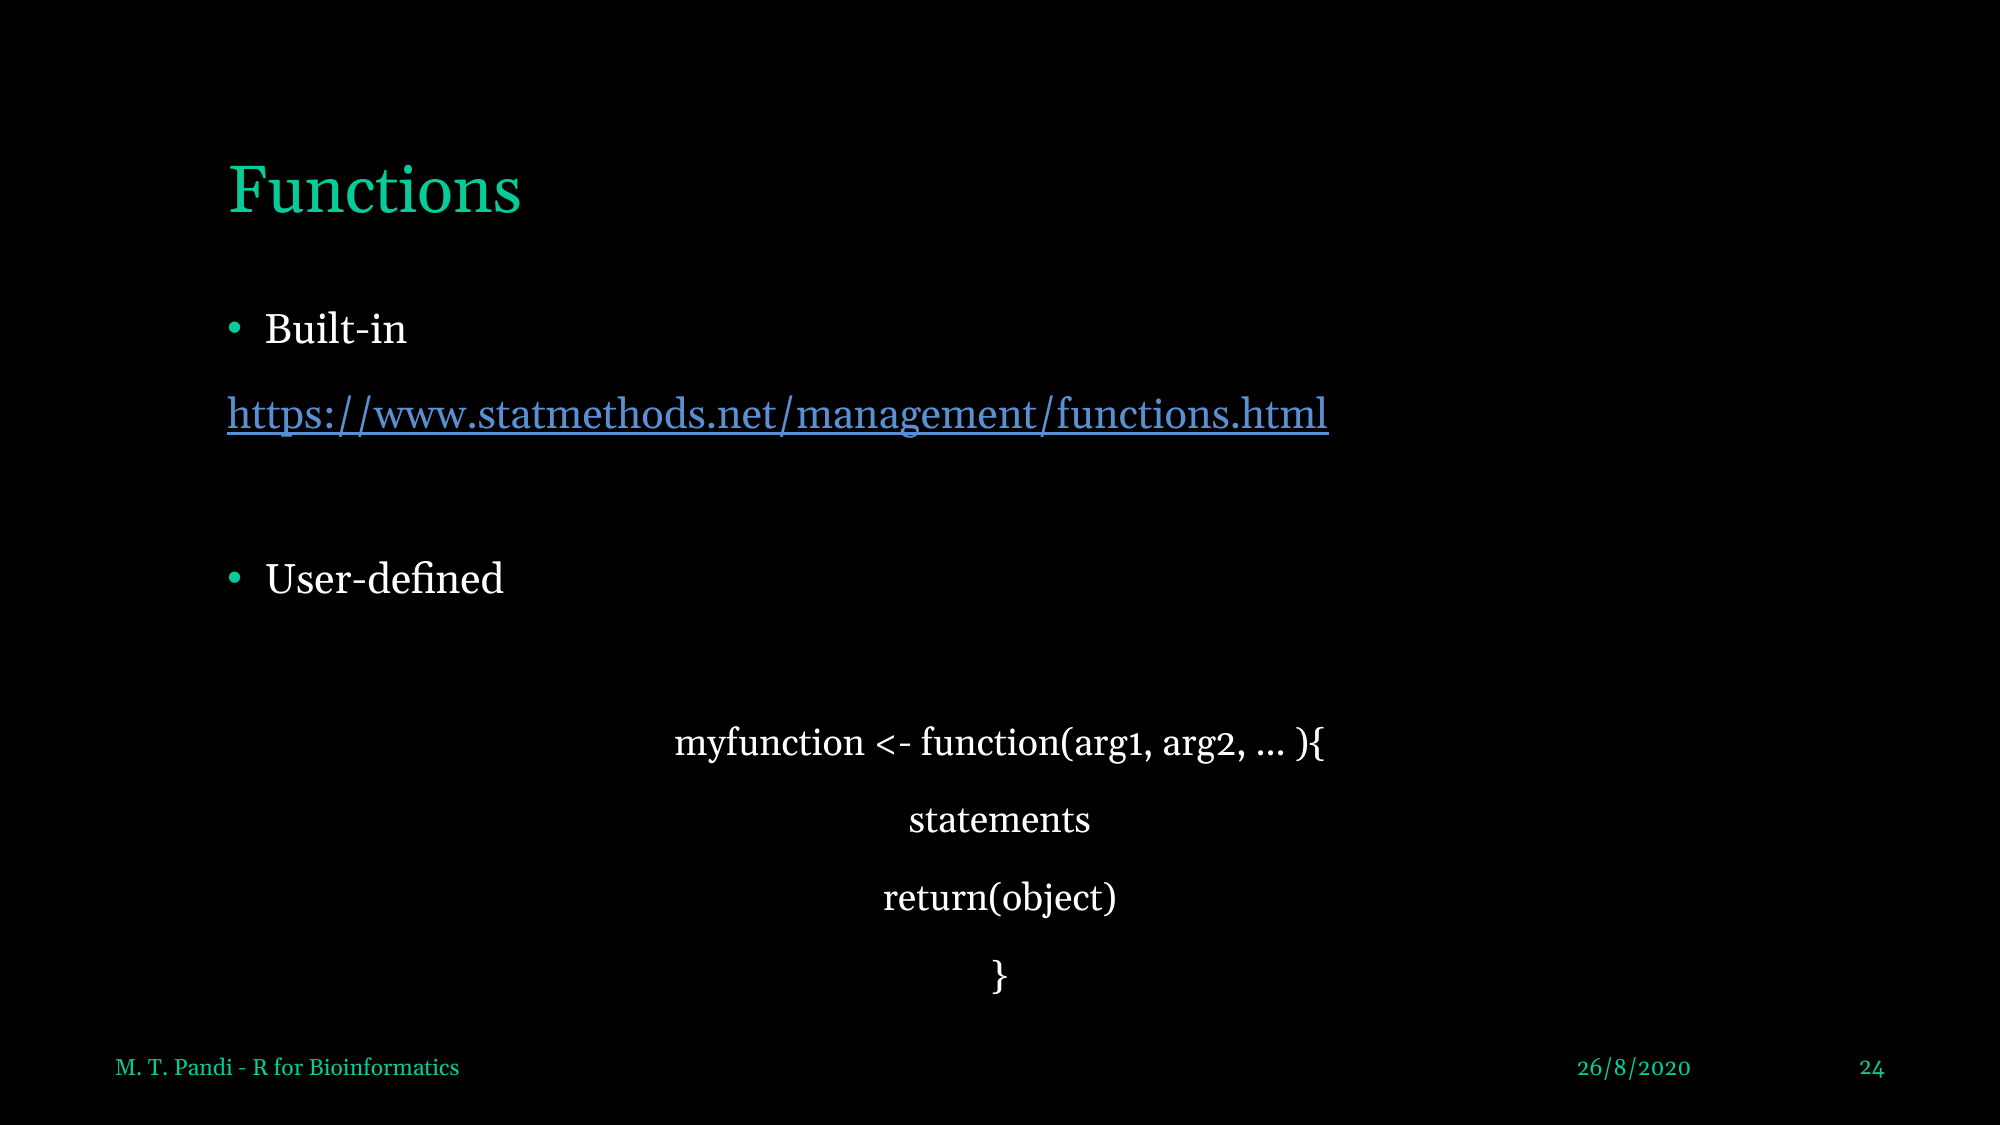

# Functions
Built-in
https://www.statmethods.net/management/functions.html

User-defined

myfunction <- function(arg1, arg2, ... ){
statements
return(object)
}
M. T. Pandi - R for Bioinformatics
26/8/2020
24